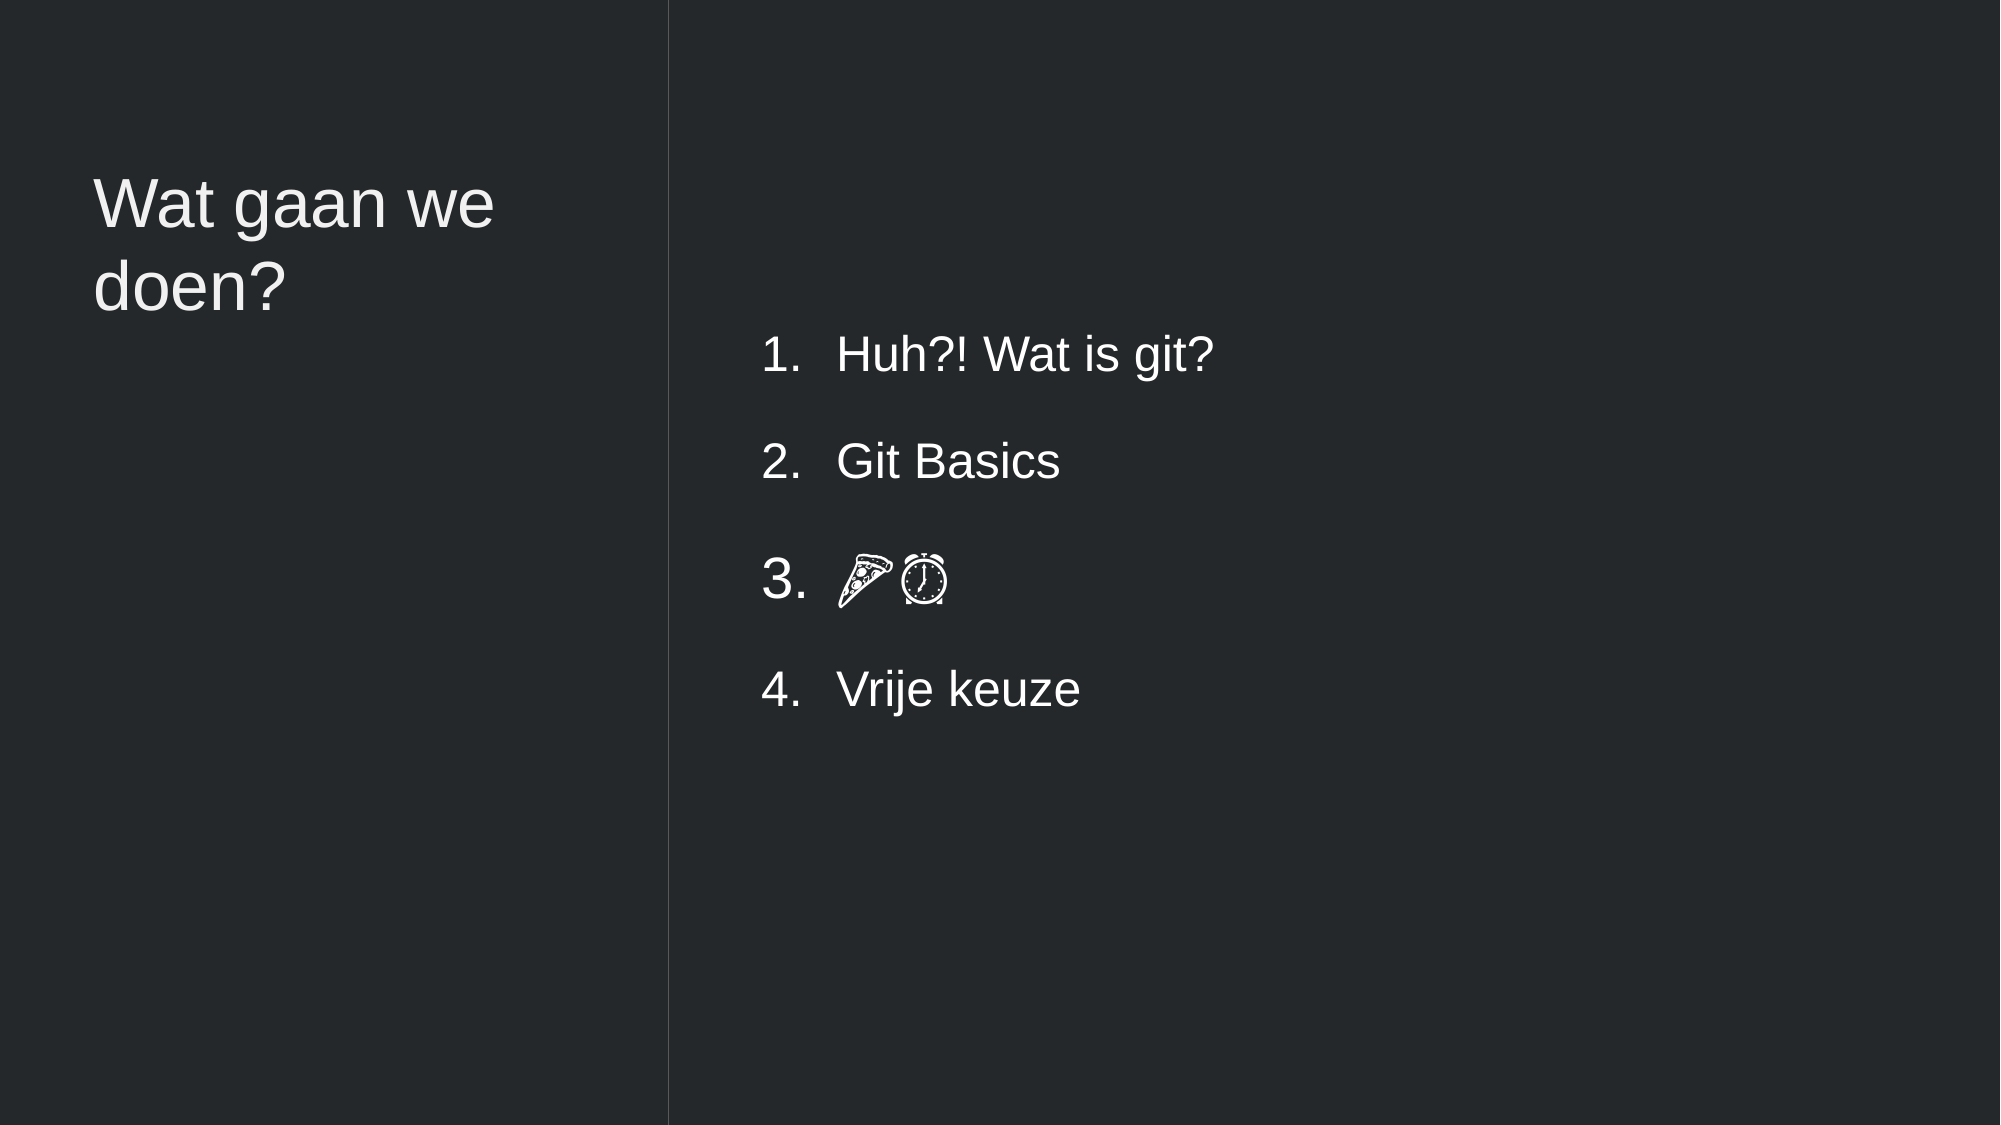

Huh?! Wat is git?
Git Basics
🍕⏰
Vrije keuze

# Wat gaan we doen?